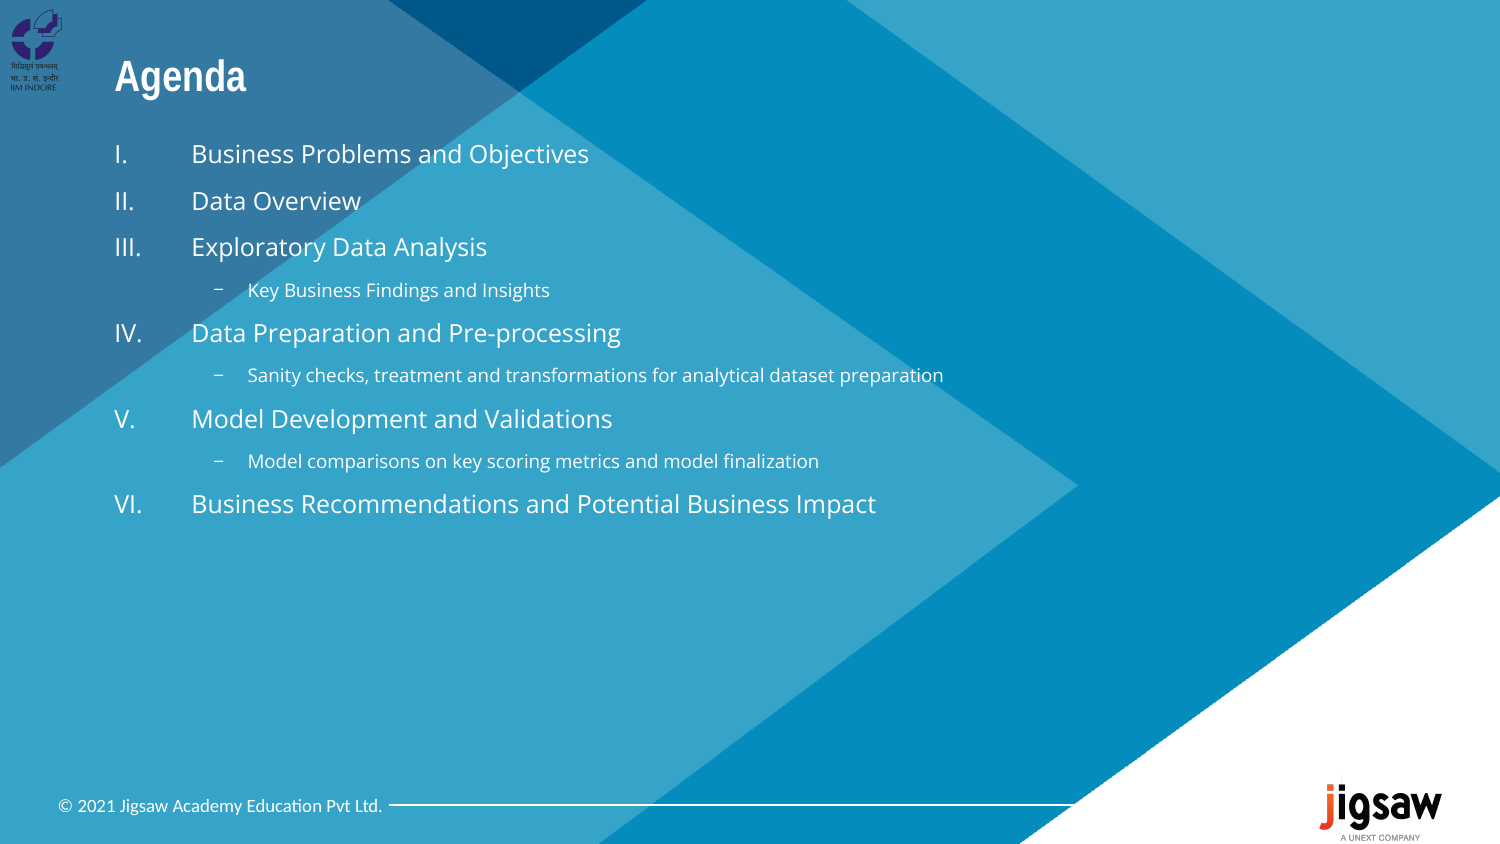

# Agenda
Business Problems and Objectives
Data Overview
Exploratory Data Analysis
Key Business Findings and Insights
Data Preparation and Pre-processing
Sanity checks, treatment and transformations for analytical dataset preparation
Model Development and Validations
Model comparisons on key scoring metrics and model finalization
Business Recommendations and Potential Business Impact